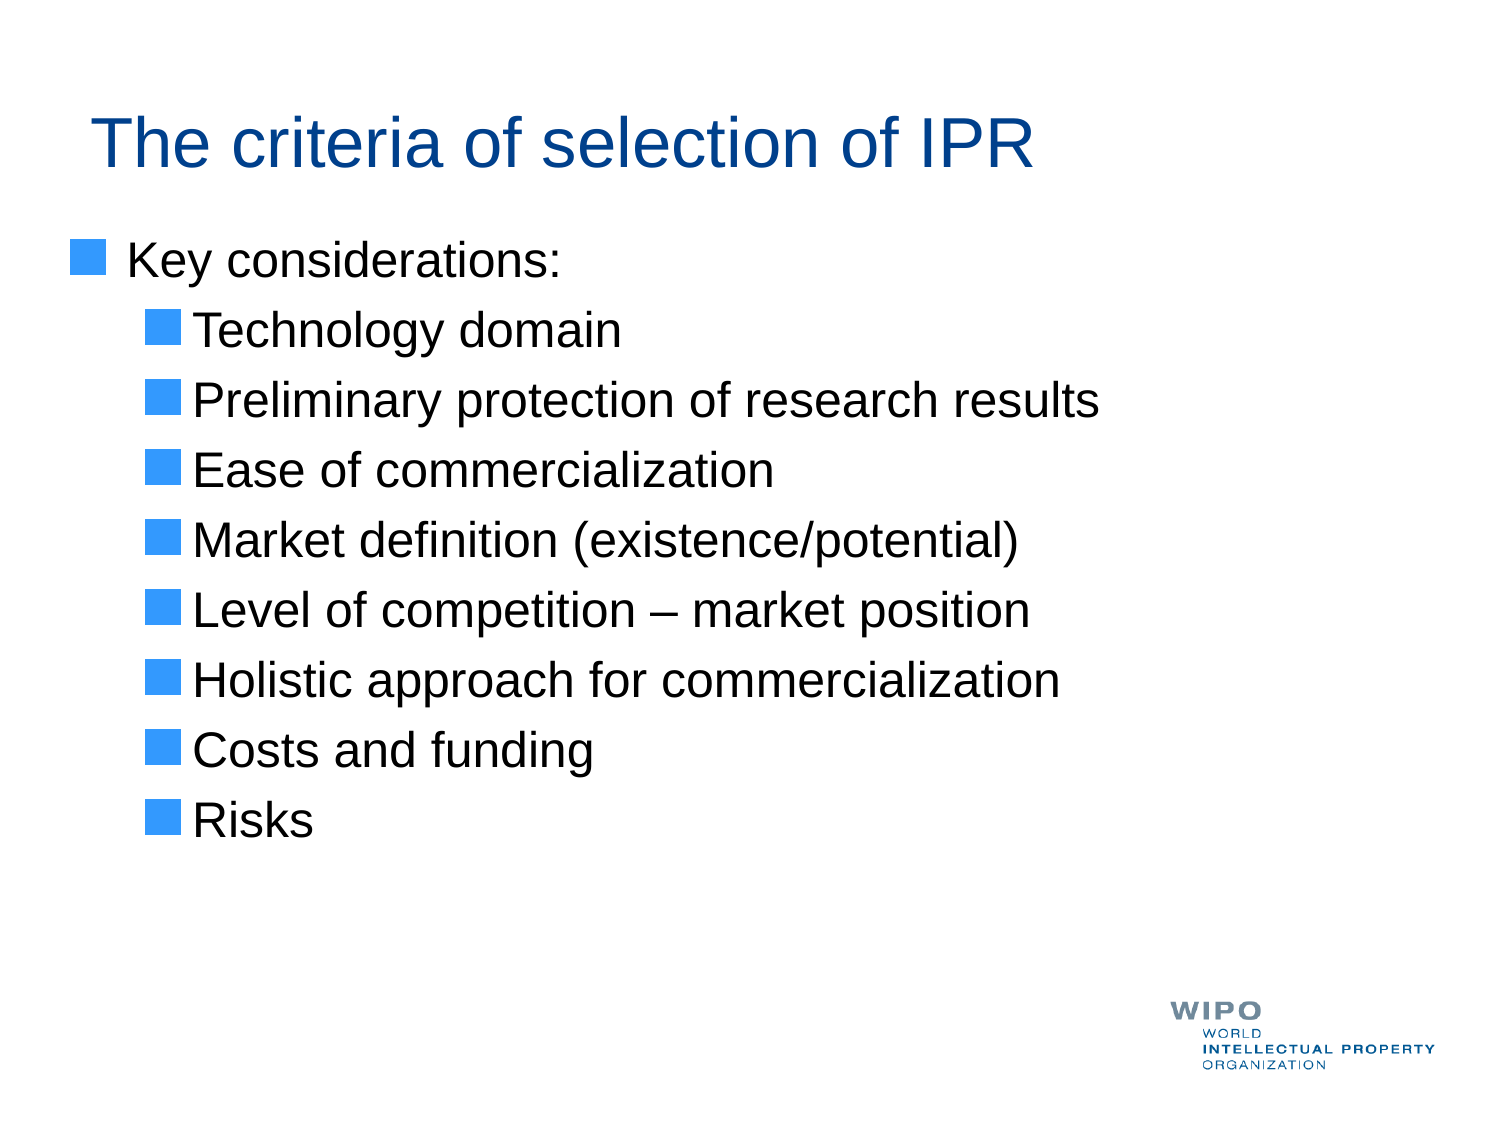

The criteria of selection of IPR
Key considerations:
Technology domain
Preliminary protection of research results
Ease of commercialization
Market definition (existence/potential)
Level of competition – market position
Holistic approach for commercialization
Costs and funding
Risks